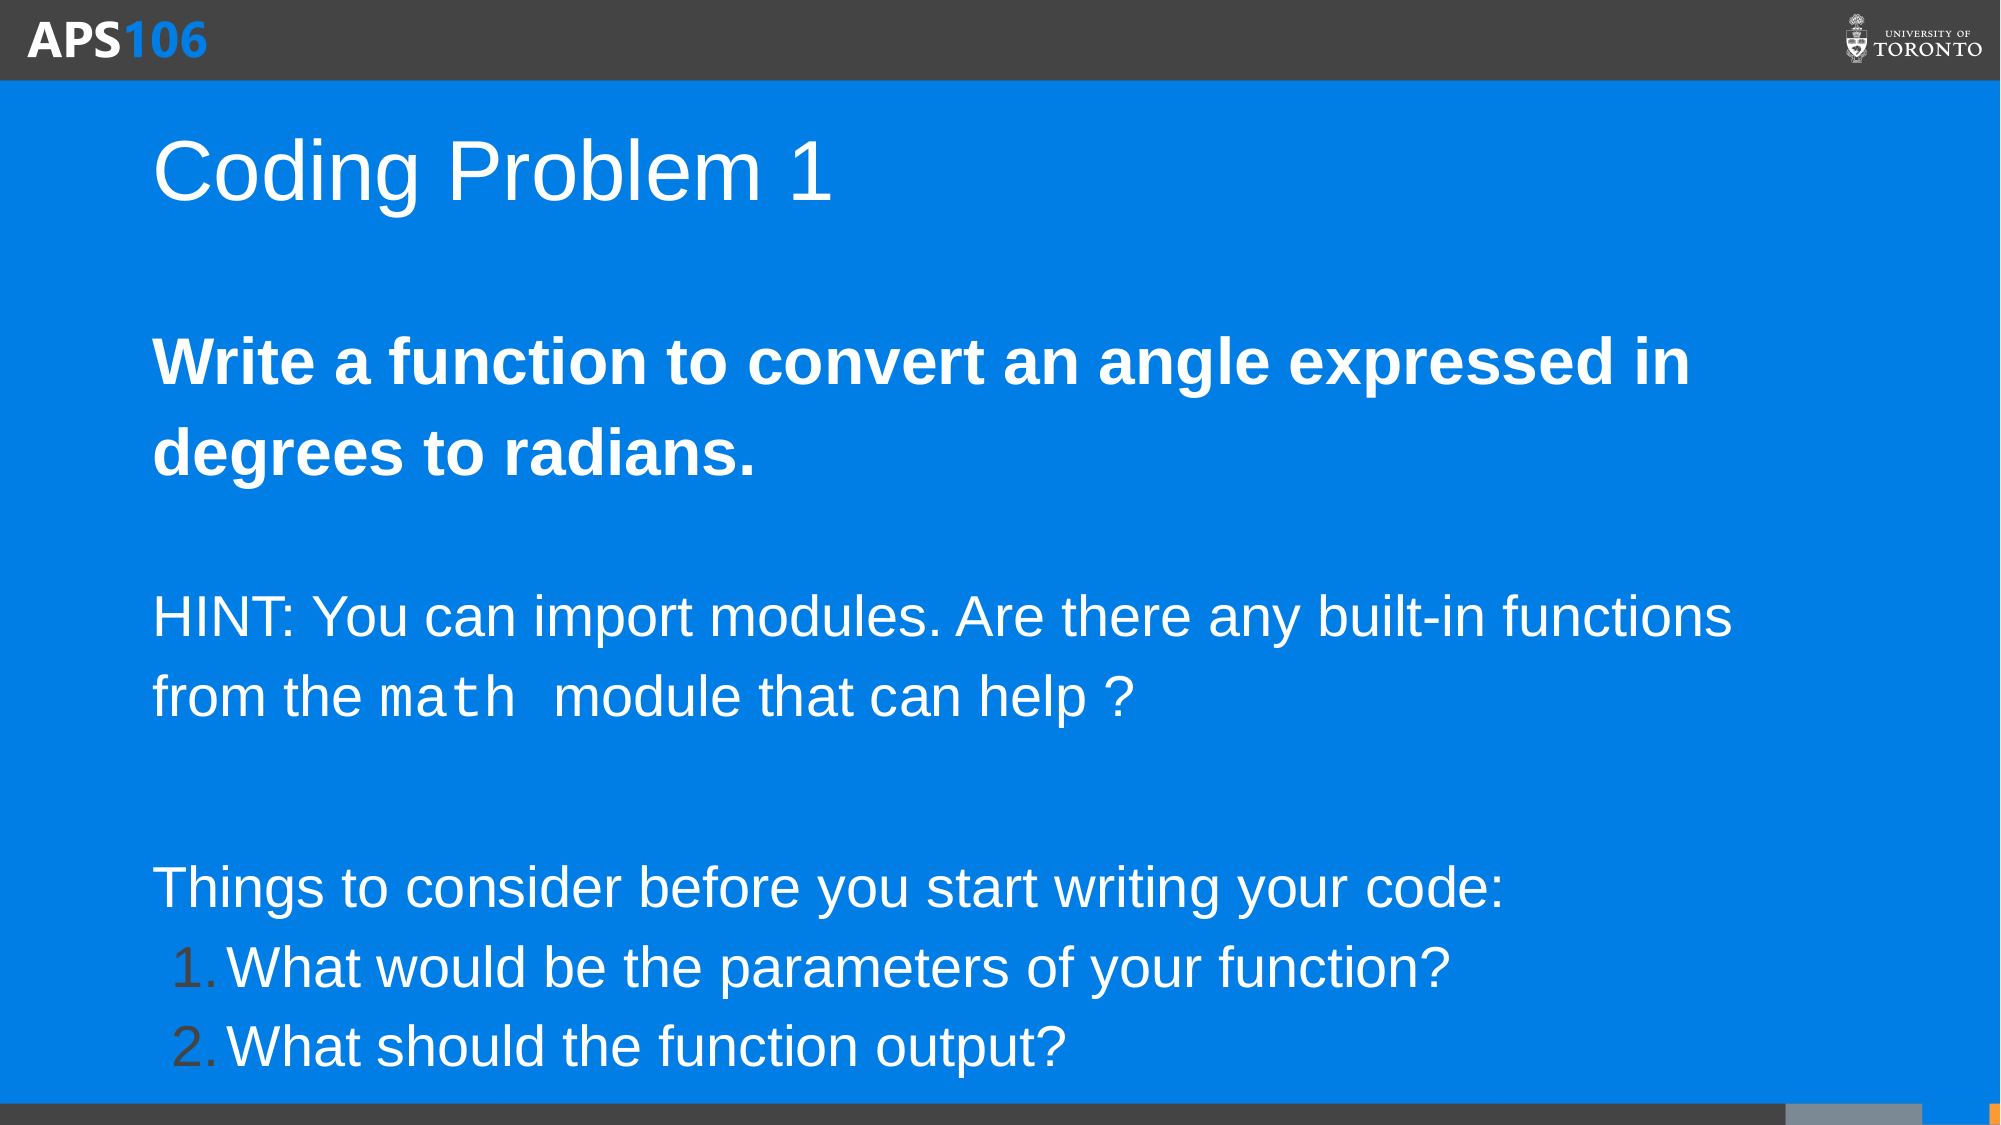

# Coding Problem 1
Write a function to convert an angle expressed in degrees to radians.

HINT: You can import modules. Are there any built-in functions from the math module that can help ?

Things to consider before you start writing your code:
What would be the parameters of your function?
What should the function output?